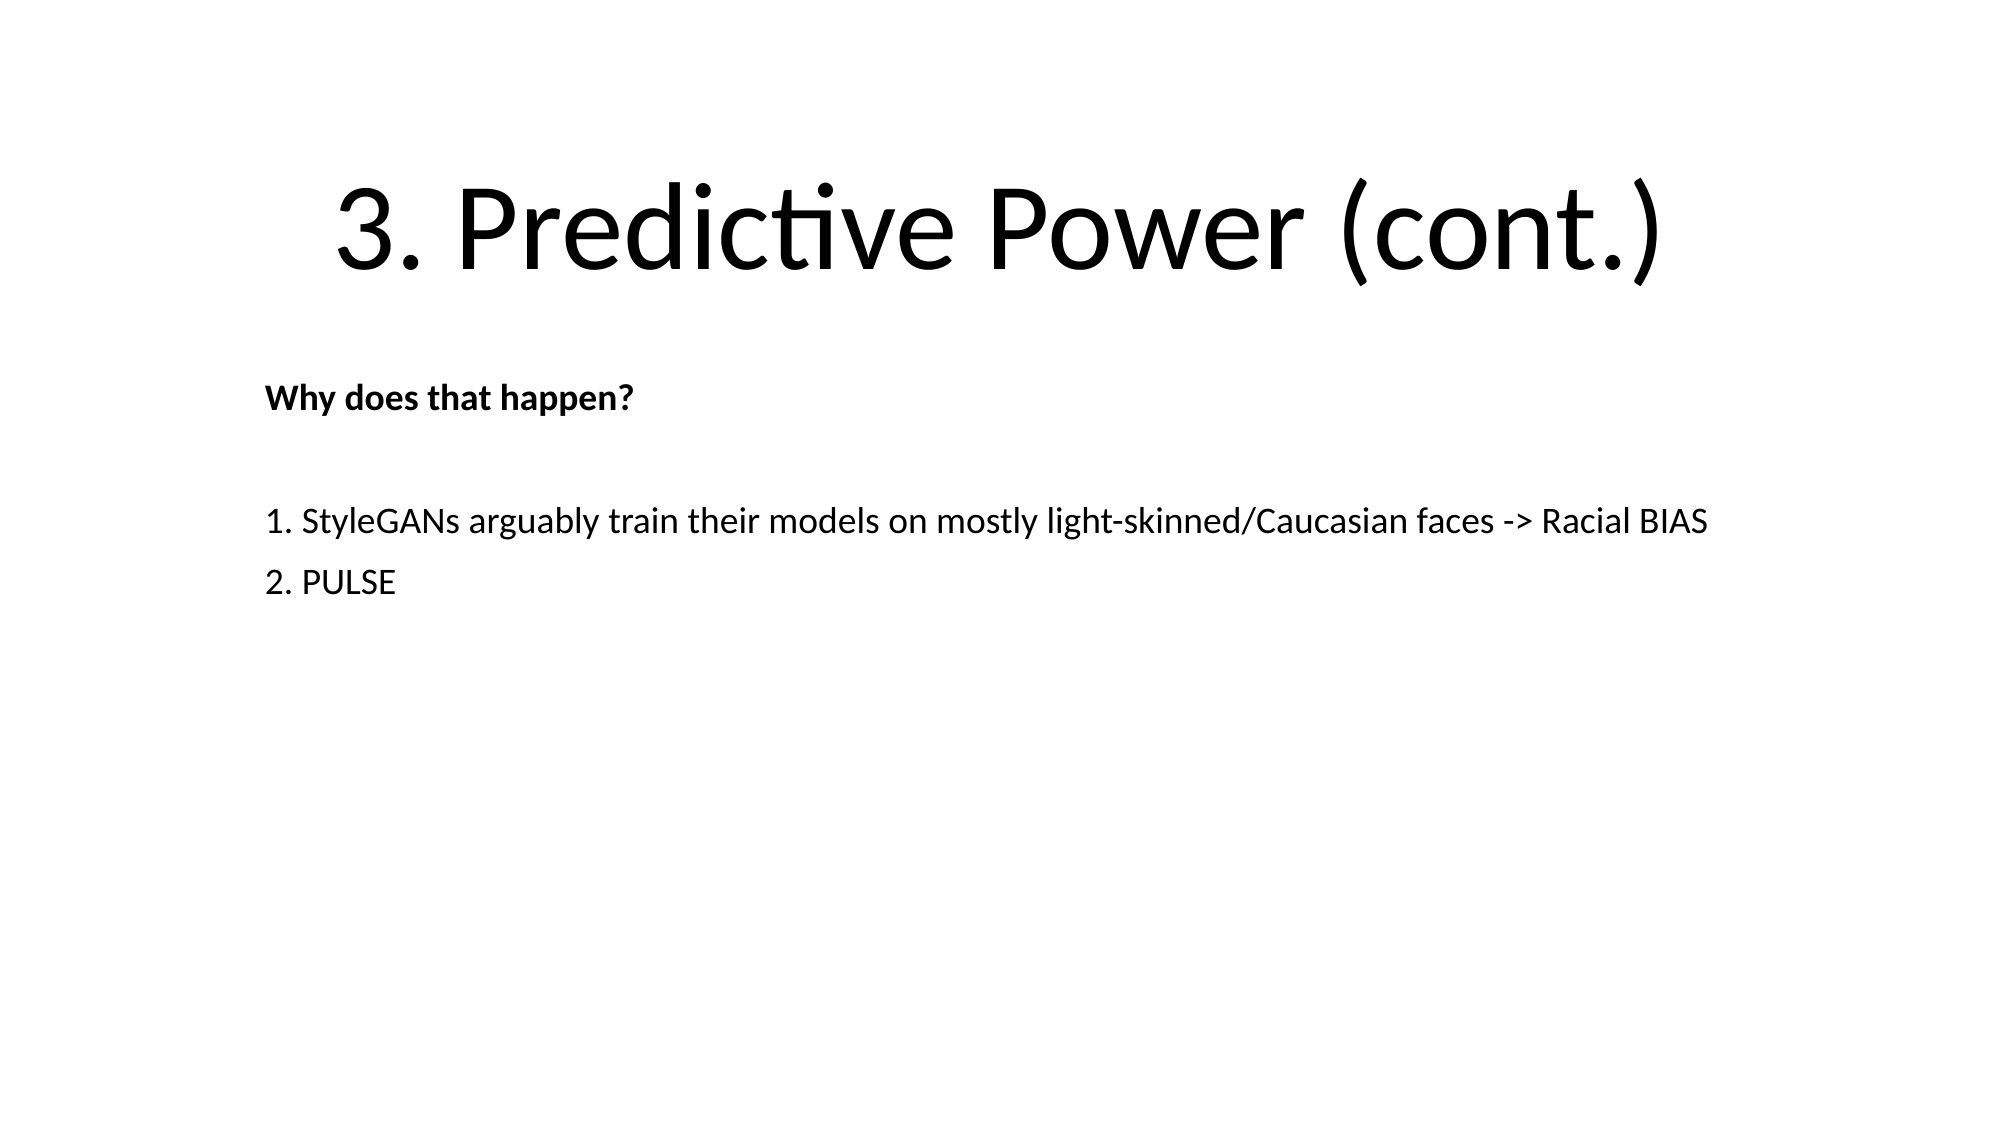

# 3. Predictive Power (cont.)
Why does that happen?

1. StyleGANs arguably train their models on mostly light-skinned/Caucasian faces -> Racial BIAS
2. PULSE